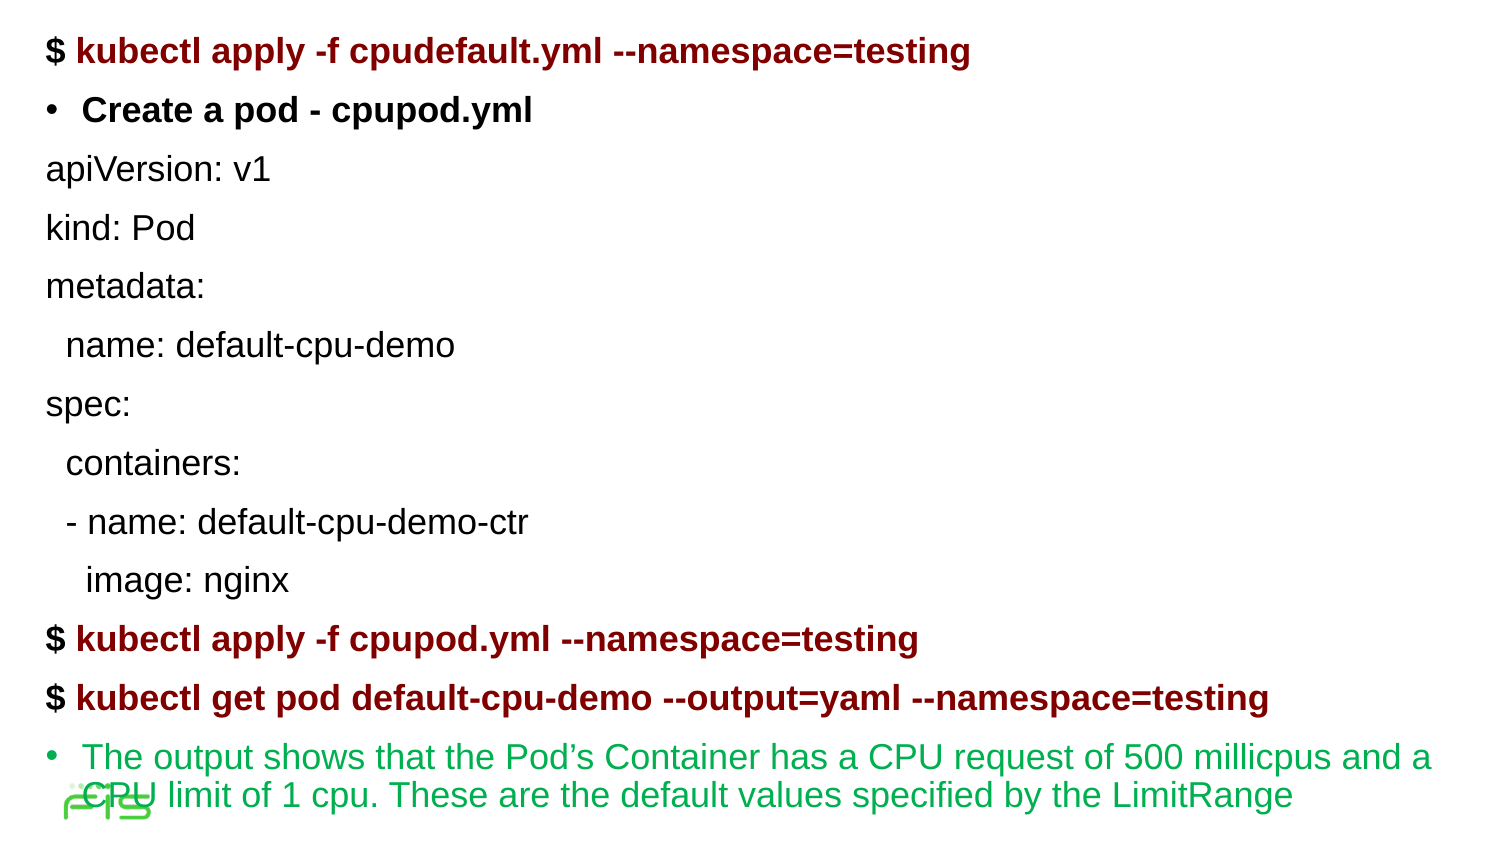

$ kubectl apply -f cpudefault.yml --namespace=testing
Create a pod - cpupod.yml
apiVersion: v1
kind: Pod
metadata:
  name: default-cpu-demo
spec:
  containers:
  - name: default-cpu-demo-ctr
    image: nginx
$ kubectl apply -f cpupod.yml --namespace=testing
$ kubectl get pod default-cpu-demo --output=yaml --namespace=testing
The output shows that the Pod’s Container has a CPU request of 500 millicpus and a CPU limit of 1 cpu. These are the default values specified by the LimitRange